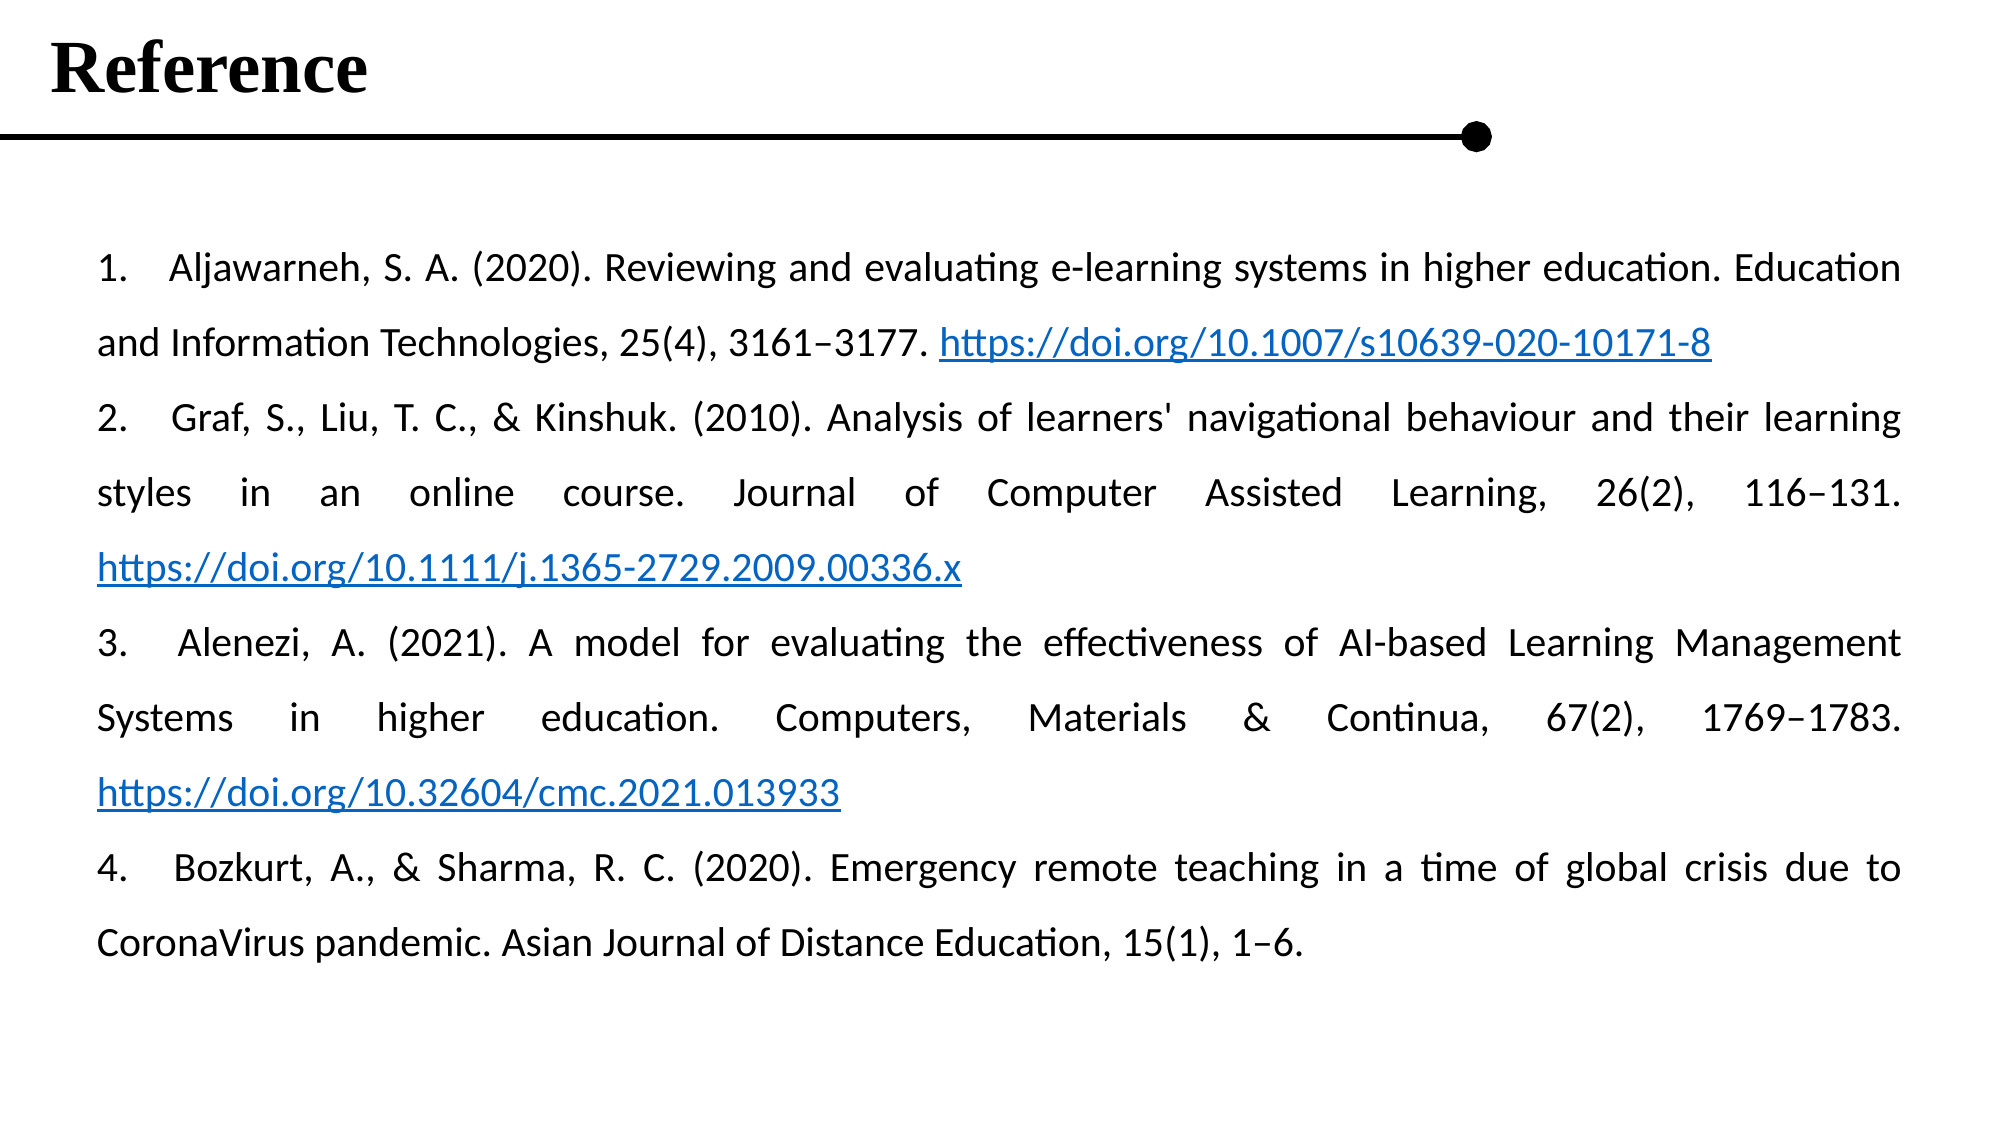

Reference

1.    Aljawarneh, S. A. (2020). Reviewing and evaluating e-learning systems in higher education. Education and Information Technologies, 25(4), 3161–3177. https://doi.org/10.1007/s10639-020-10171-8
2.    Graf, S., Liu, T. C., & Kinshuk. (2010). Analysis of learners' navigational behaviour and their learning styles in an online course. Journal of Computer Assisted Learning, 26(2), 116–131. https://doi.org/10.1111/j.1365-2729.2009.00336.x
3.    Alenezi, A. (2021). A model for evaluating the effectiveness of AI-based Learning Management Systems in higher education. Computers, Materials & Continua, 67(2), 1769–1783. https://doi.org/10.32604/cmc.2021.013933
4.    Bozkurt, A., & Sharma, R. C. (2020). Emergency remote teaching in a time of global crisis due to CoronaVirus pandemic. Asian Journal of Distance Education, 15(1), 1–6.